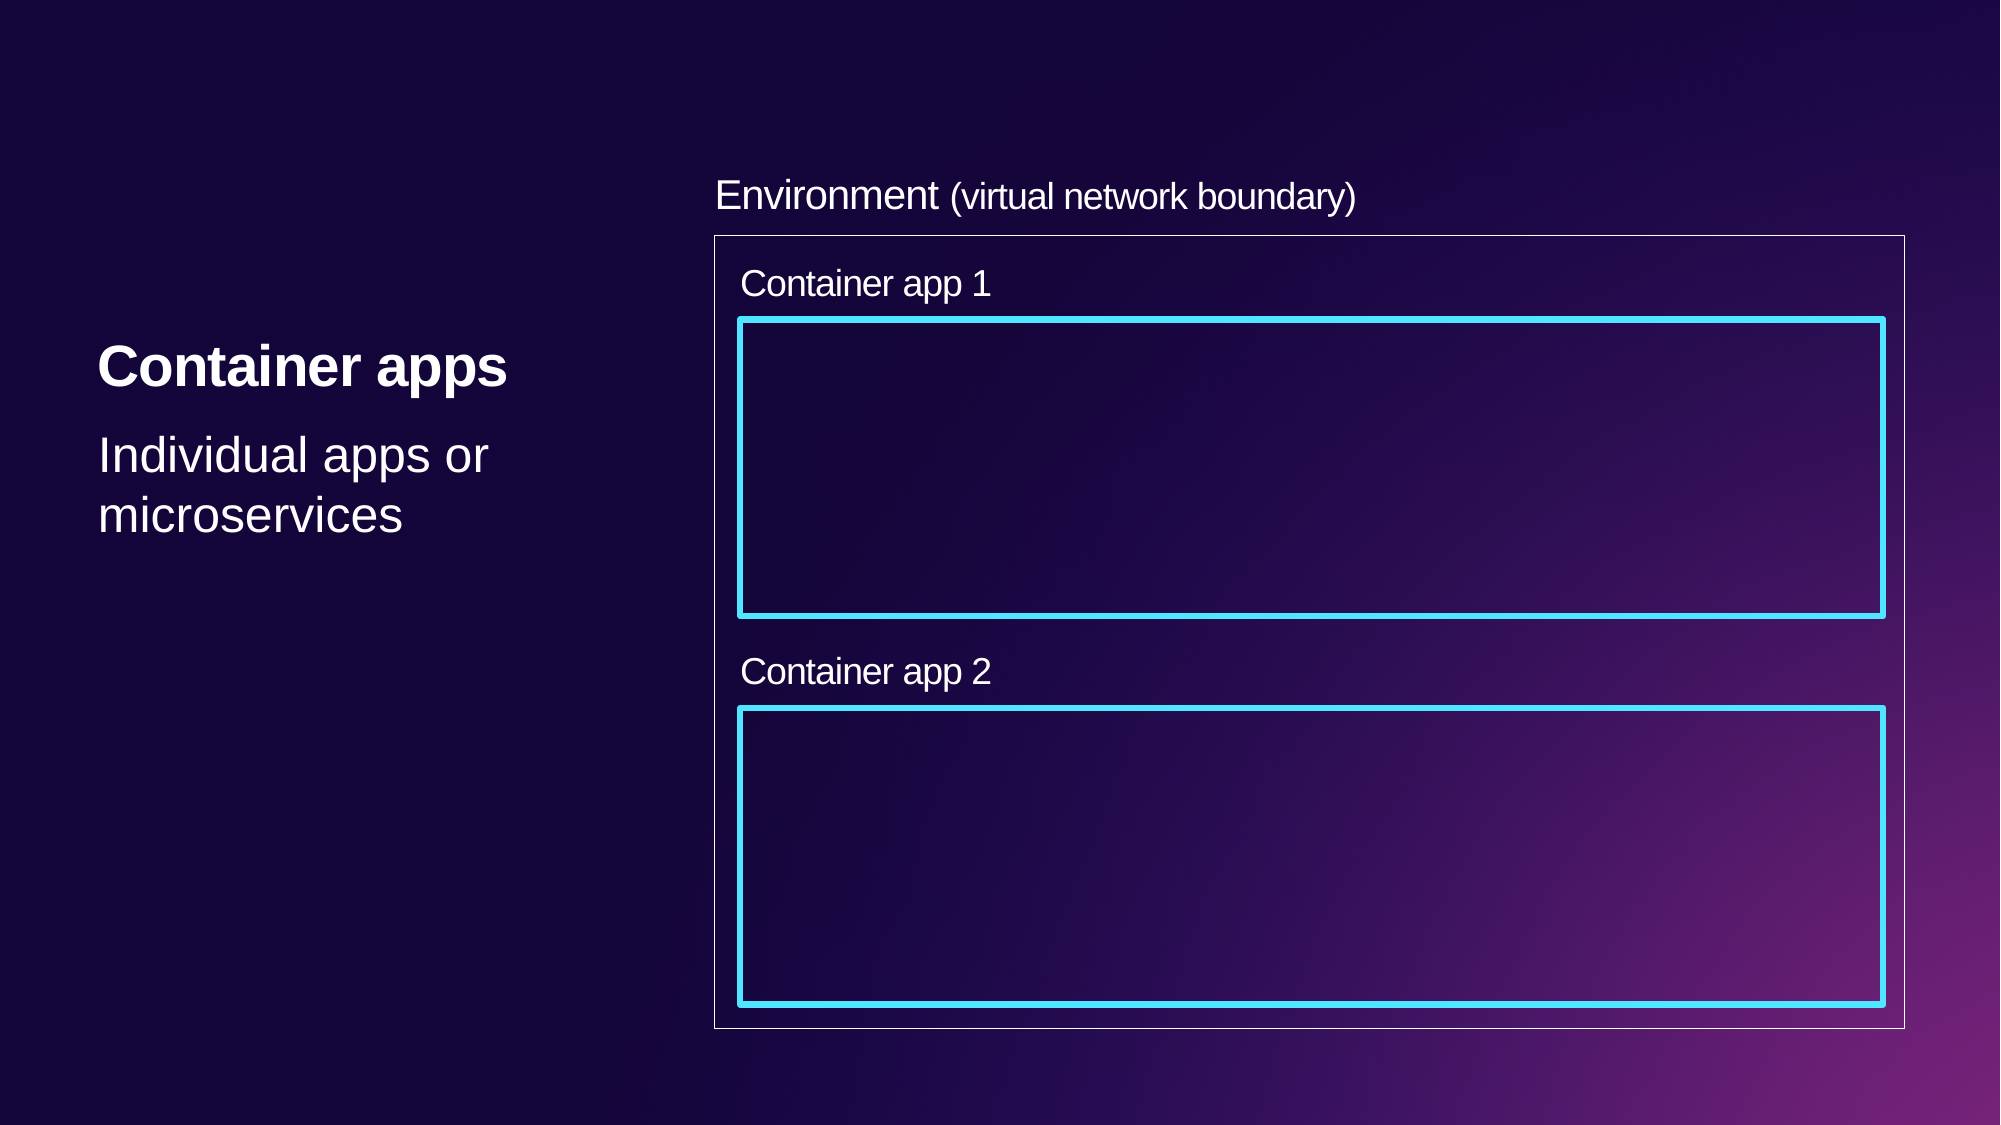

Environment (virtual network boundary)

Container app 1

Container apps
Individual apps or microservices
Container app 2